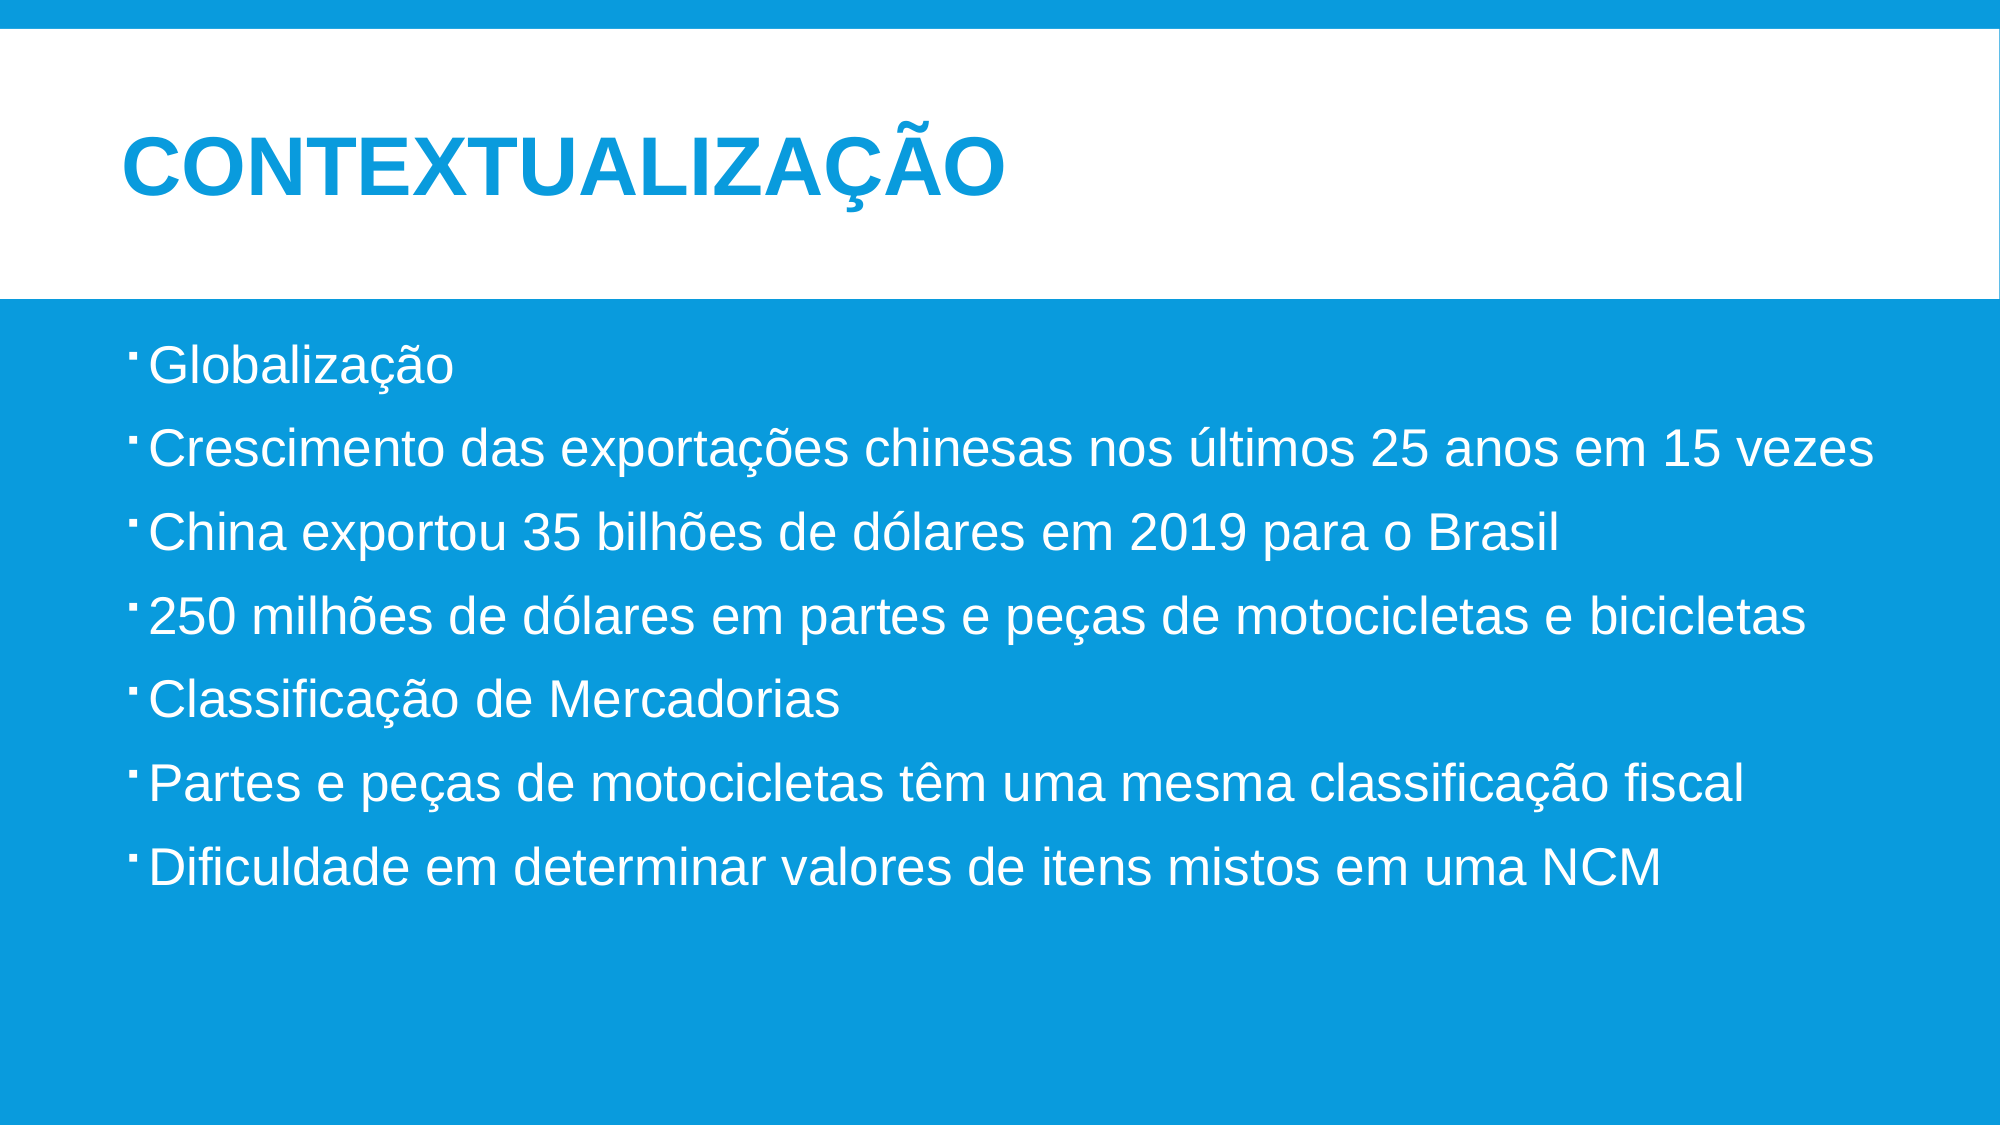

# Contextualização
Globalização
Crescimento das exportações chinesas nos últimos 25 anos em 15 vezes
China exportou 35 bilhões de dólares em 2019 para o Brasil
250 milhões de dólares em partes e peças de motocicletas e bicicletas
Classificação de Mercadorias
Partes e peças de motocicletas têm uma mesma classificação fiscal
Dificuldade em determinar valores de itens mistos em uma NCM